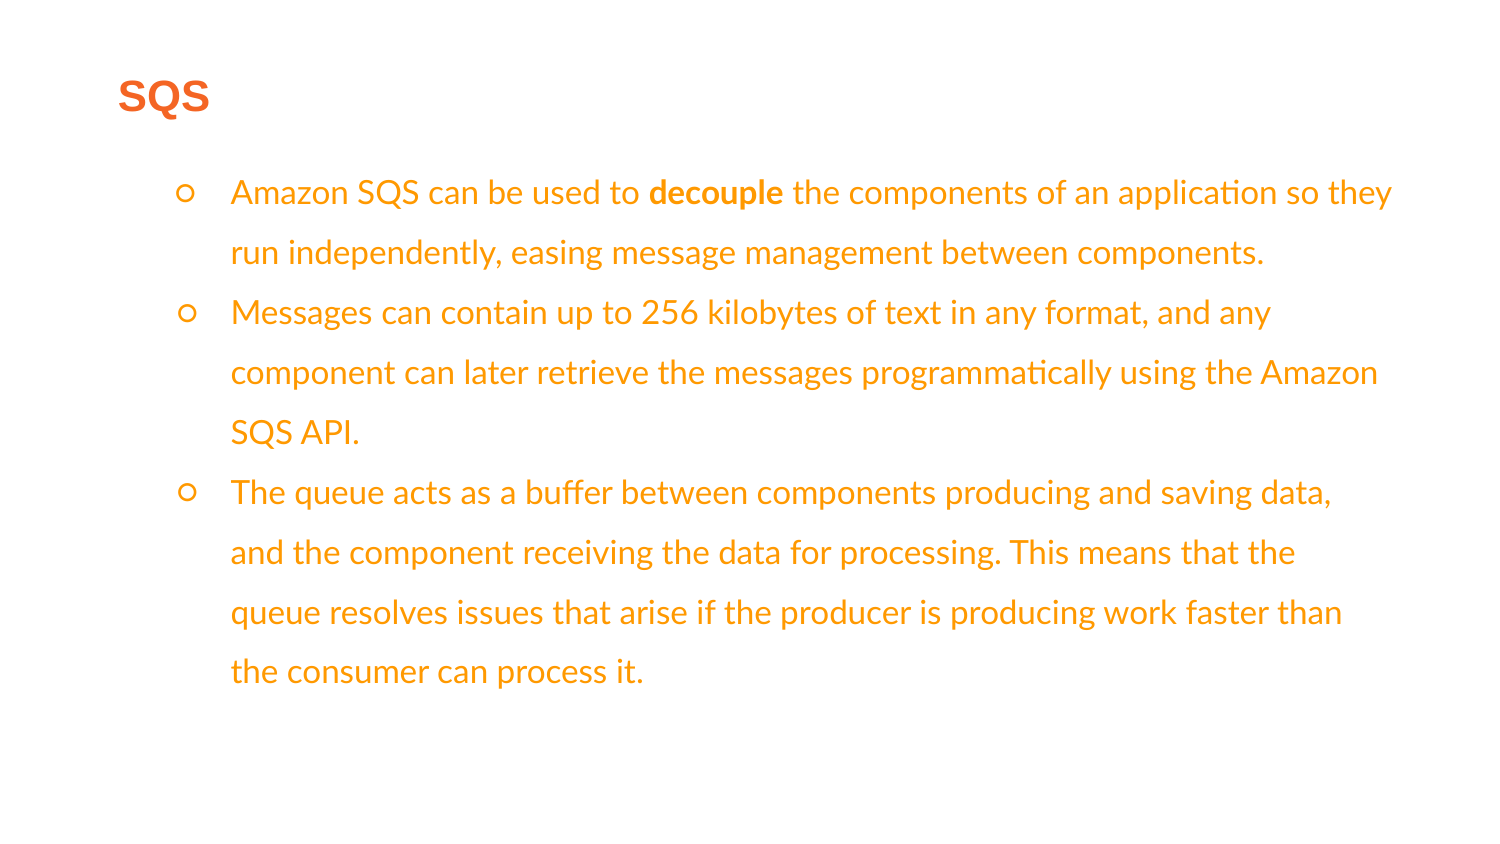

SQS
Amazon SQS can be used to decouple the components of an application so they run independently, easing message management between components.
Messages can contain up to 256 kilobytes of text in any format, and any component can later retrieve the messages programmatically using the Amazon SQS API.
The queue acts as a buffer between components producing and saving data, and the component receiving the data for processing. This means that the queue resolves issues that arise if the producer is producing work faster than the consumer can process it.